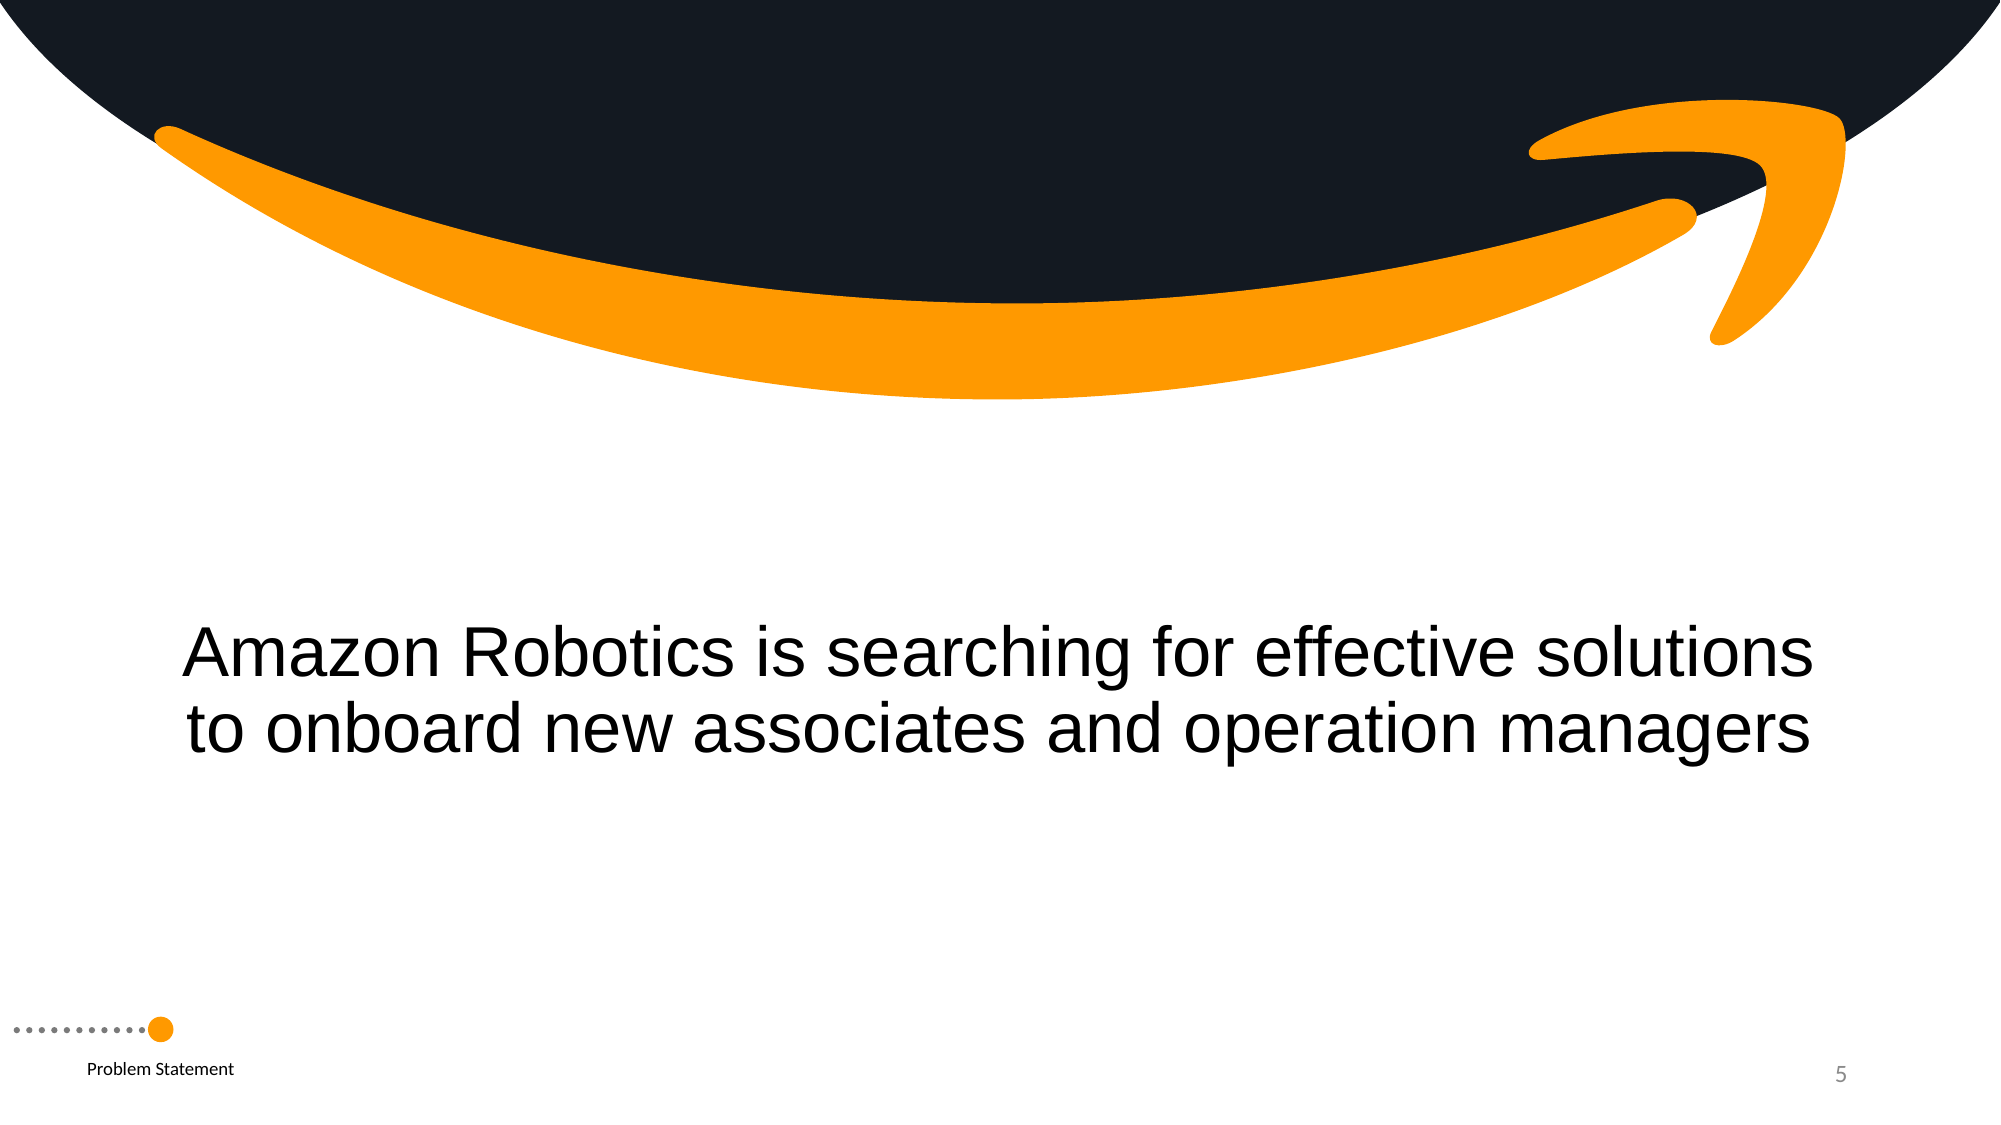

# Amazon Robotics is searching for effective solutions to onboard new associates and operation managers

5
Problem Statement